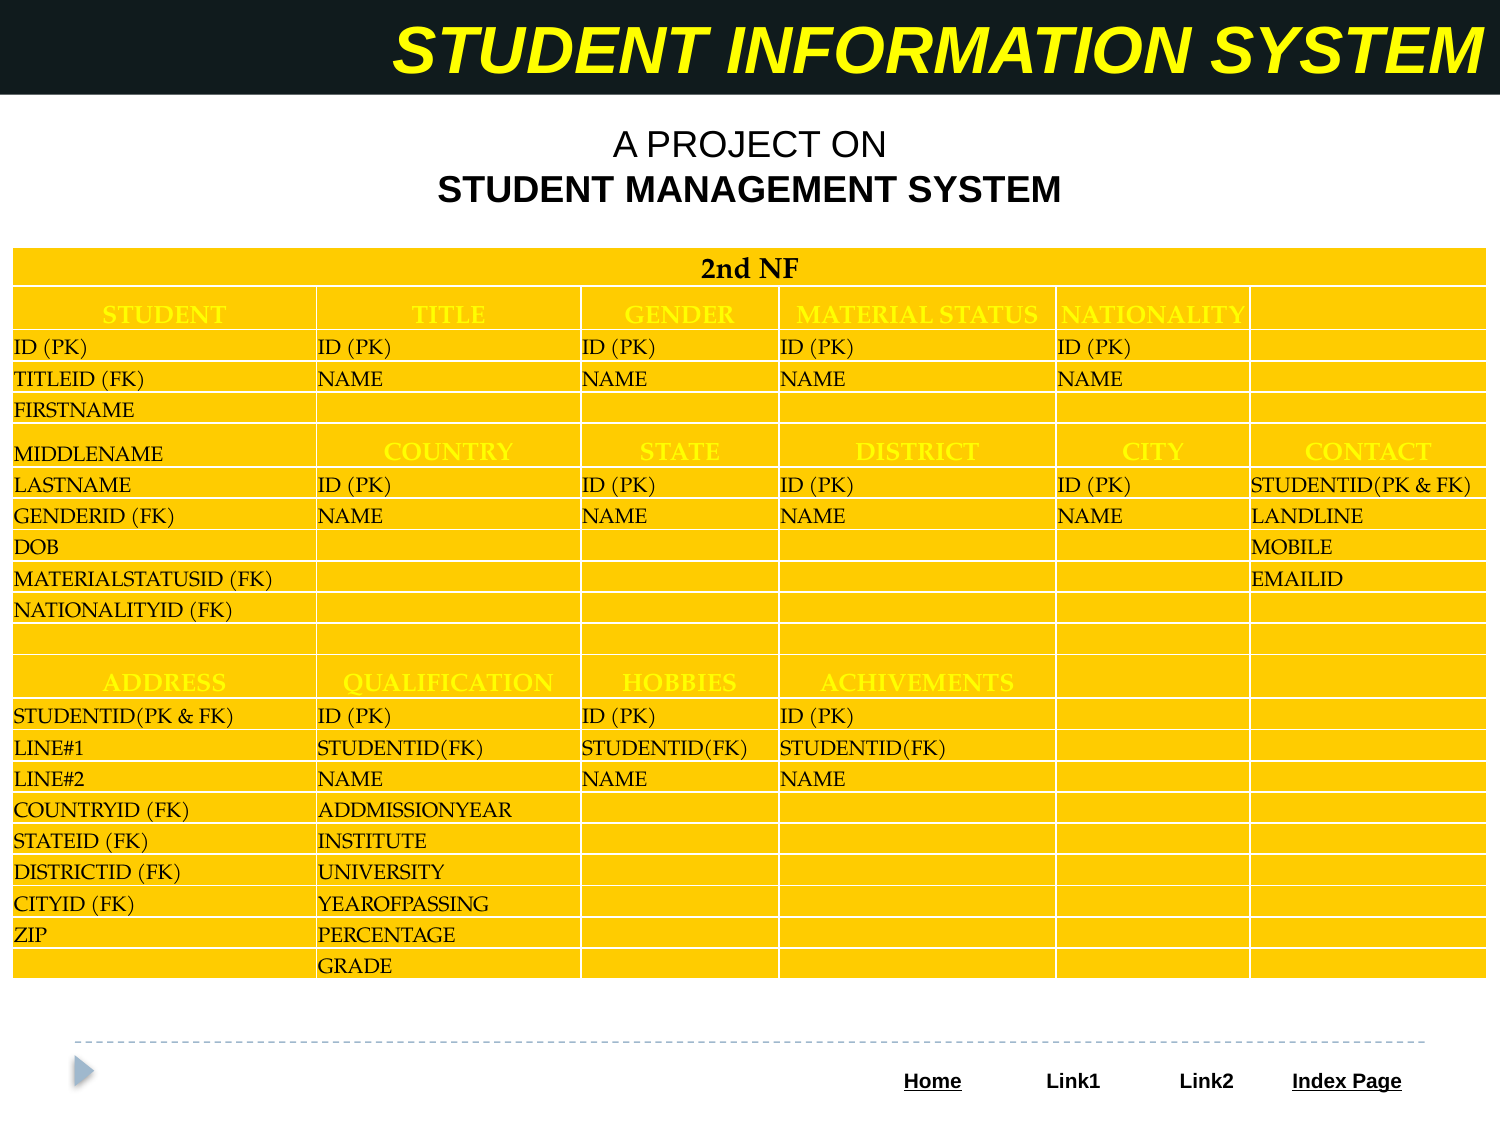

STUDENT INFORMATION SYSTEM
A PROJECT ON
 STUDENT MANAGEMENT SYSTEM
| 2nd NF |  |  |  |  |  |
| --- | --- | --- | --- | --- | --- |
| STUDENT | TITLE | GENDER | MATERIAL STATUS | NATIONALITY |  |
| ID (PK) | ID (PK) | ID (PK) | ID (PK) | ID (PK) |  |
| TITLEID (FK) | NAME | NAME | NAME | NAME |  |
| FIRSTNAME |  |  |  |  |  |
| MIDDLENAME | COUNTRY | STATE | DISTRICT | CITY | CONTACT |
| LASTNAME | ID (PK) | ID (PK) | ID (PK) | ID (PK) | STUDENTID(PK & FK) |
| GENDERID (FK) | NAME | NAME | NAME | NAME | LANDLINE |
| DOB |  |  |  |  | MOBILE |
| MATERIALSTATUSID (FK) |  |  |  |  | EMAILID |
| NATIONALITYID (FK) |  |  |  |  |  |
|  |  |  |  |  |  |
| ADDRESS | QUALIFICATION | HOBBIES | ACHIVEMENTS |  |  |
| STUDENTID(PK & FK) | ID (PK) | ID (PK) | ID (PK) |  |  |
| LINE#1 | STUDENTID(FK) | STUDENTID(FK) | STUDENTID(FK) |  |  |
| LINE#2 | NAME | NAME | NAME |  |  |
| COUNTRYID (FK) | ADDMISSIONYEAR |  |  |  |  |
| STATEID (FK) | INSTITUTE |  |  |  |  |
| DISTRICTID (FK) | UNIVERSITY |  |  |  |  |
| CITYID (FK) | YEAROFPASSING |  |  |  |  |
| ZIP | PERCENTAGE |  |  |  |  |
|  | GRADE |  |  |  |  |